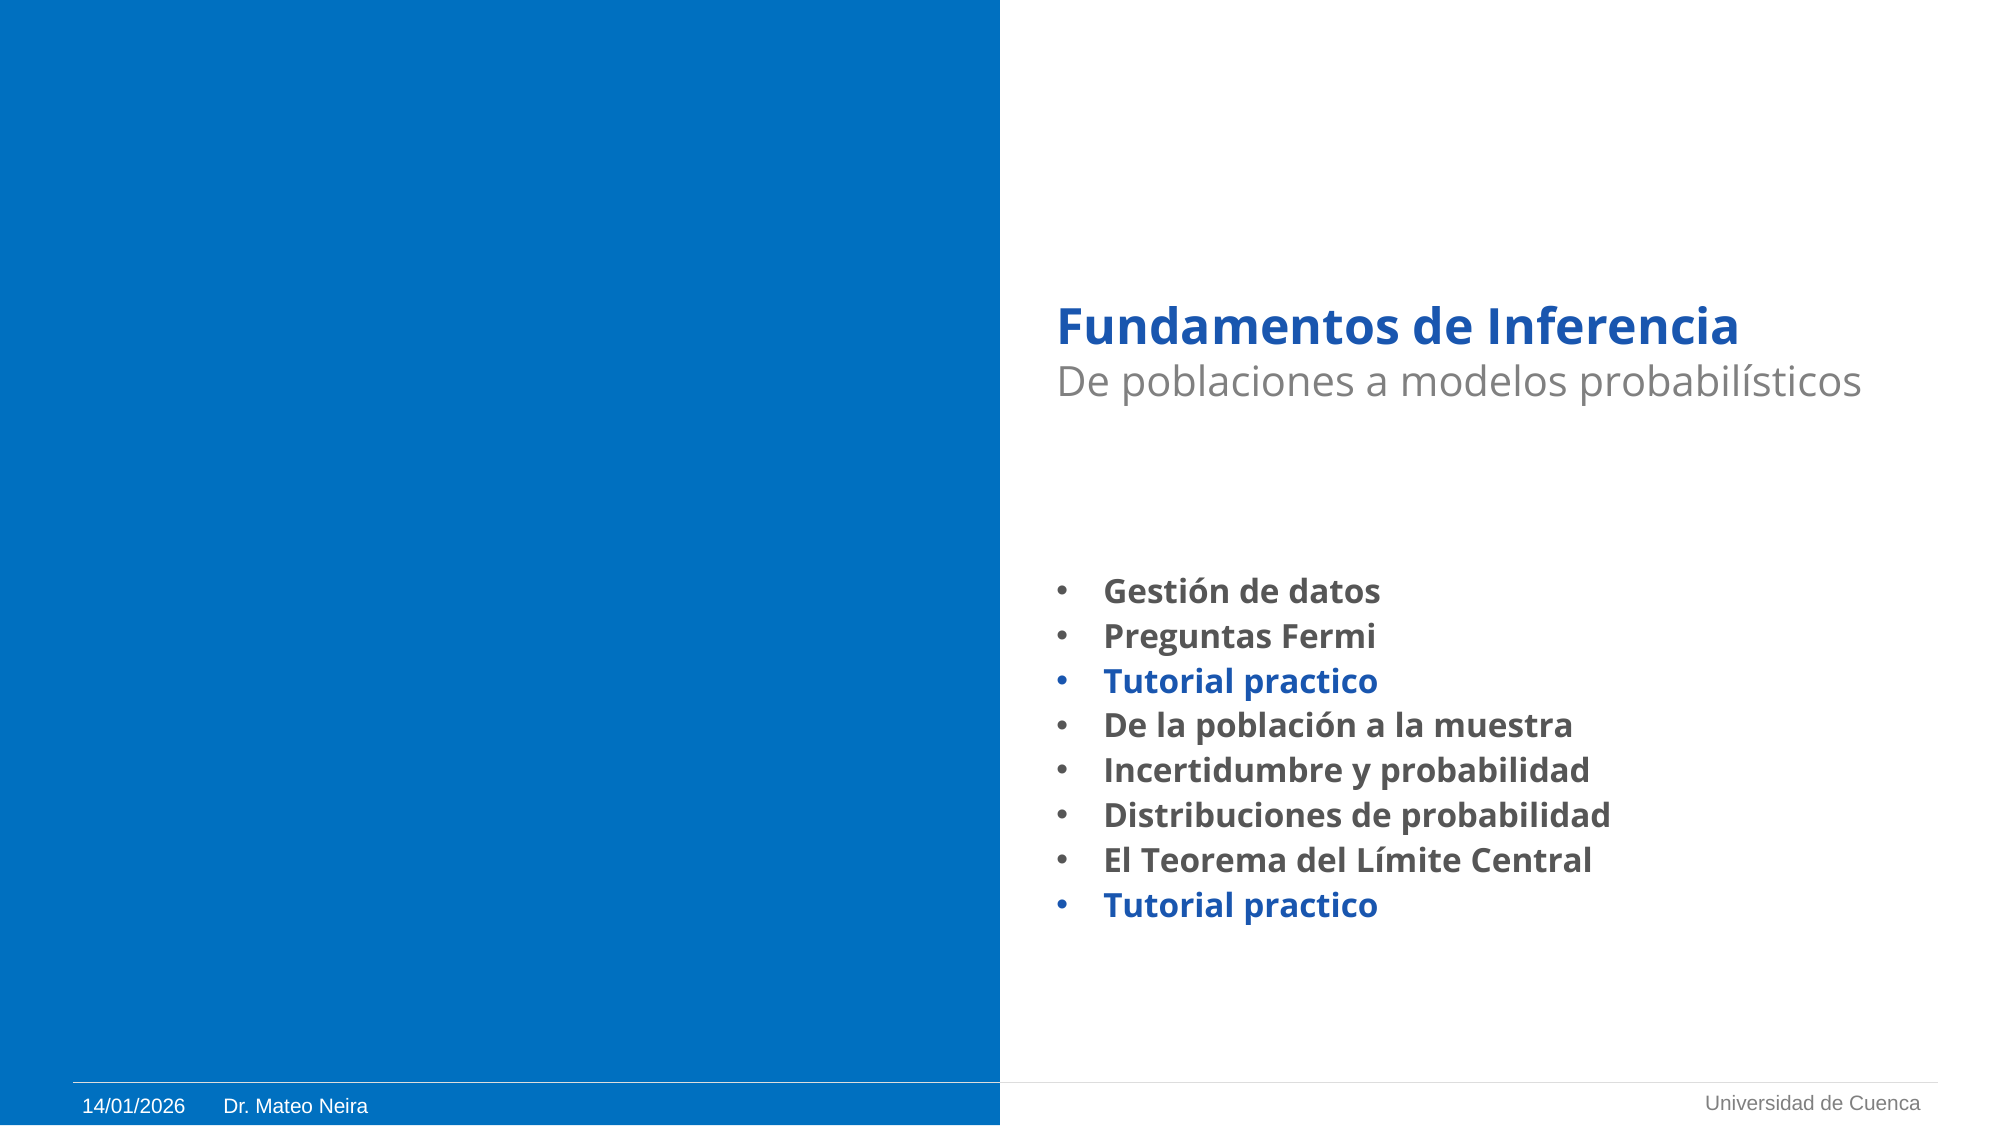

Fundamentos de Inferencia
De poblaciones a modelos probabilísticos
#
Gestión de datos
Preguntas Fermi
Tutorial practico
De la población a la muestra
Incertidumbre y probabilidad
Distribuciones de probabilidad
El Teorema del Límite Central
Tutorial practico